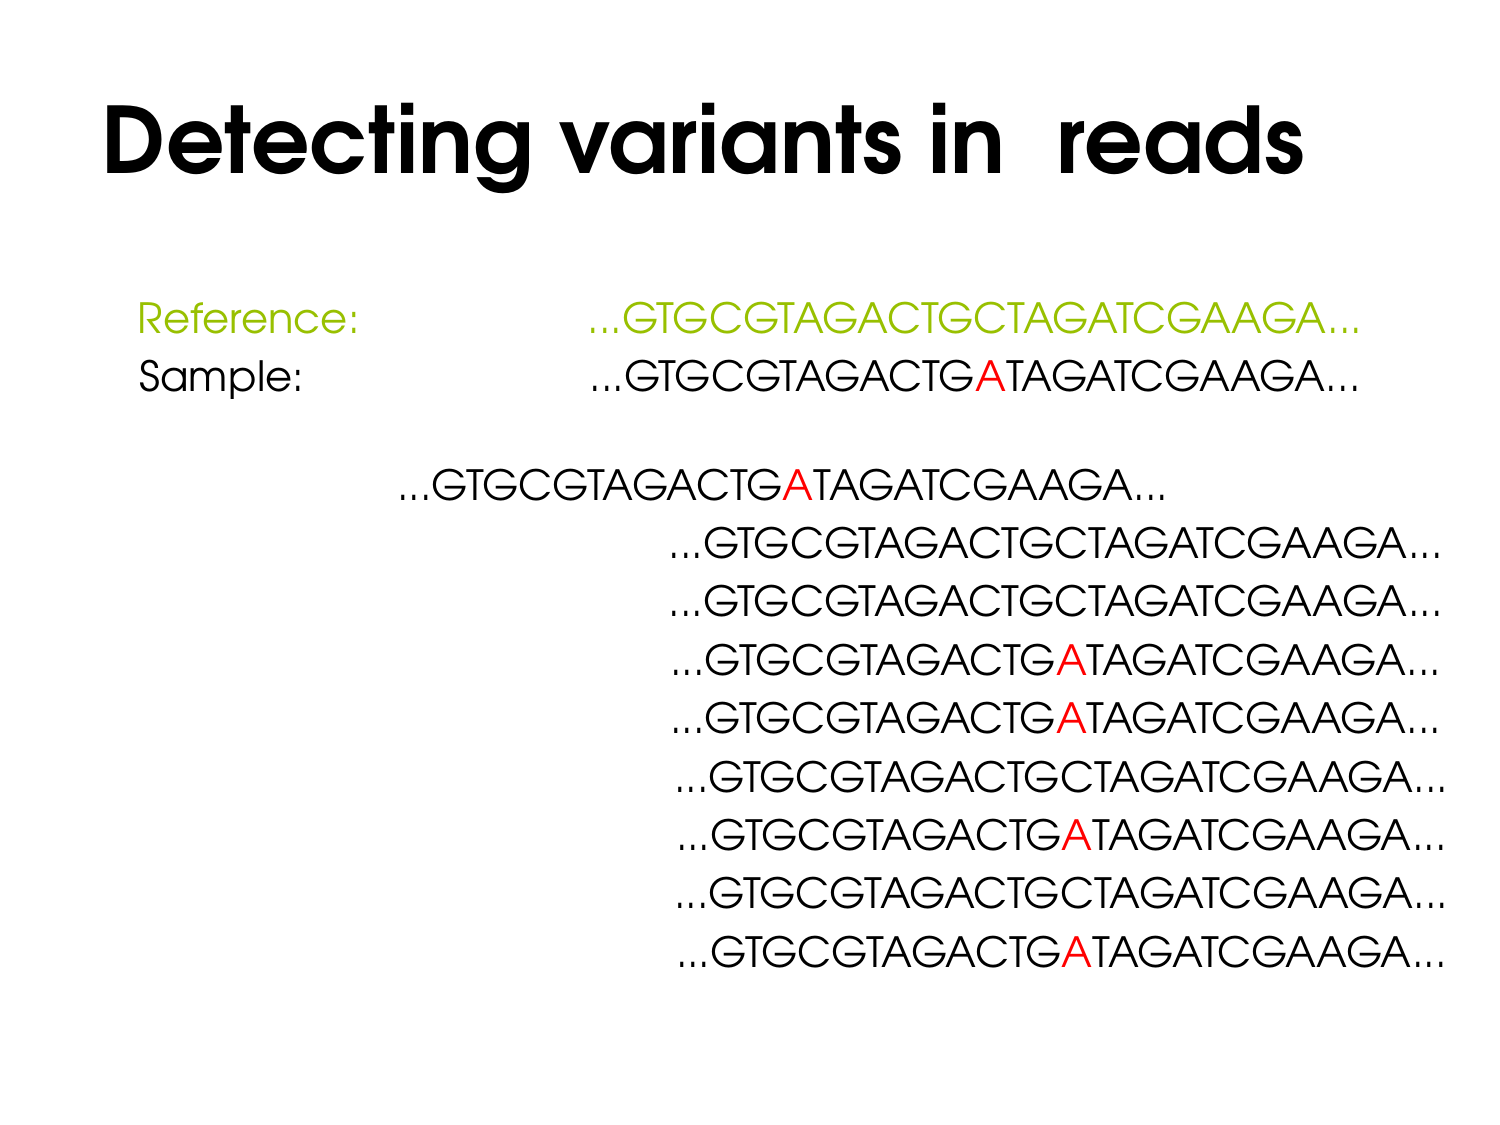

# Detecting variants in  reads
Reference:		...GTGCGTAGACTGCTAGATCGAAGA...
Sample:		...GTGCGTAGACTGATAGATCGAAGA...
				...GTGCGTAGACTGATAGATCGAAGA...
				 ...GTGCGTAGACTGCTAGATCGAAGA...
				 ...GTGCGTAGACTGCTAGATCGAAGA...
				 ...GTGCGTAGACTGATAGATCGAAGA...
				 ...GTGCGTAGACTGATAGATCGAAGA...
				  ...GTGCGTAGACTGCTAGATCGAAGA...
				  ...GTGCGTAGACTGATAGATCGAAGA...
				  ...GTGCGTAGACTGCTAGATCGAAGA...
				  ...GTGCGTAGACTGATAGATCGAAGA...